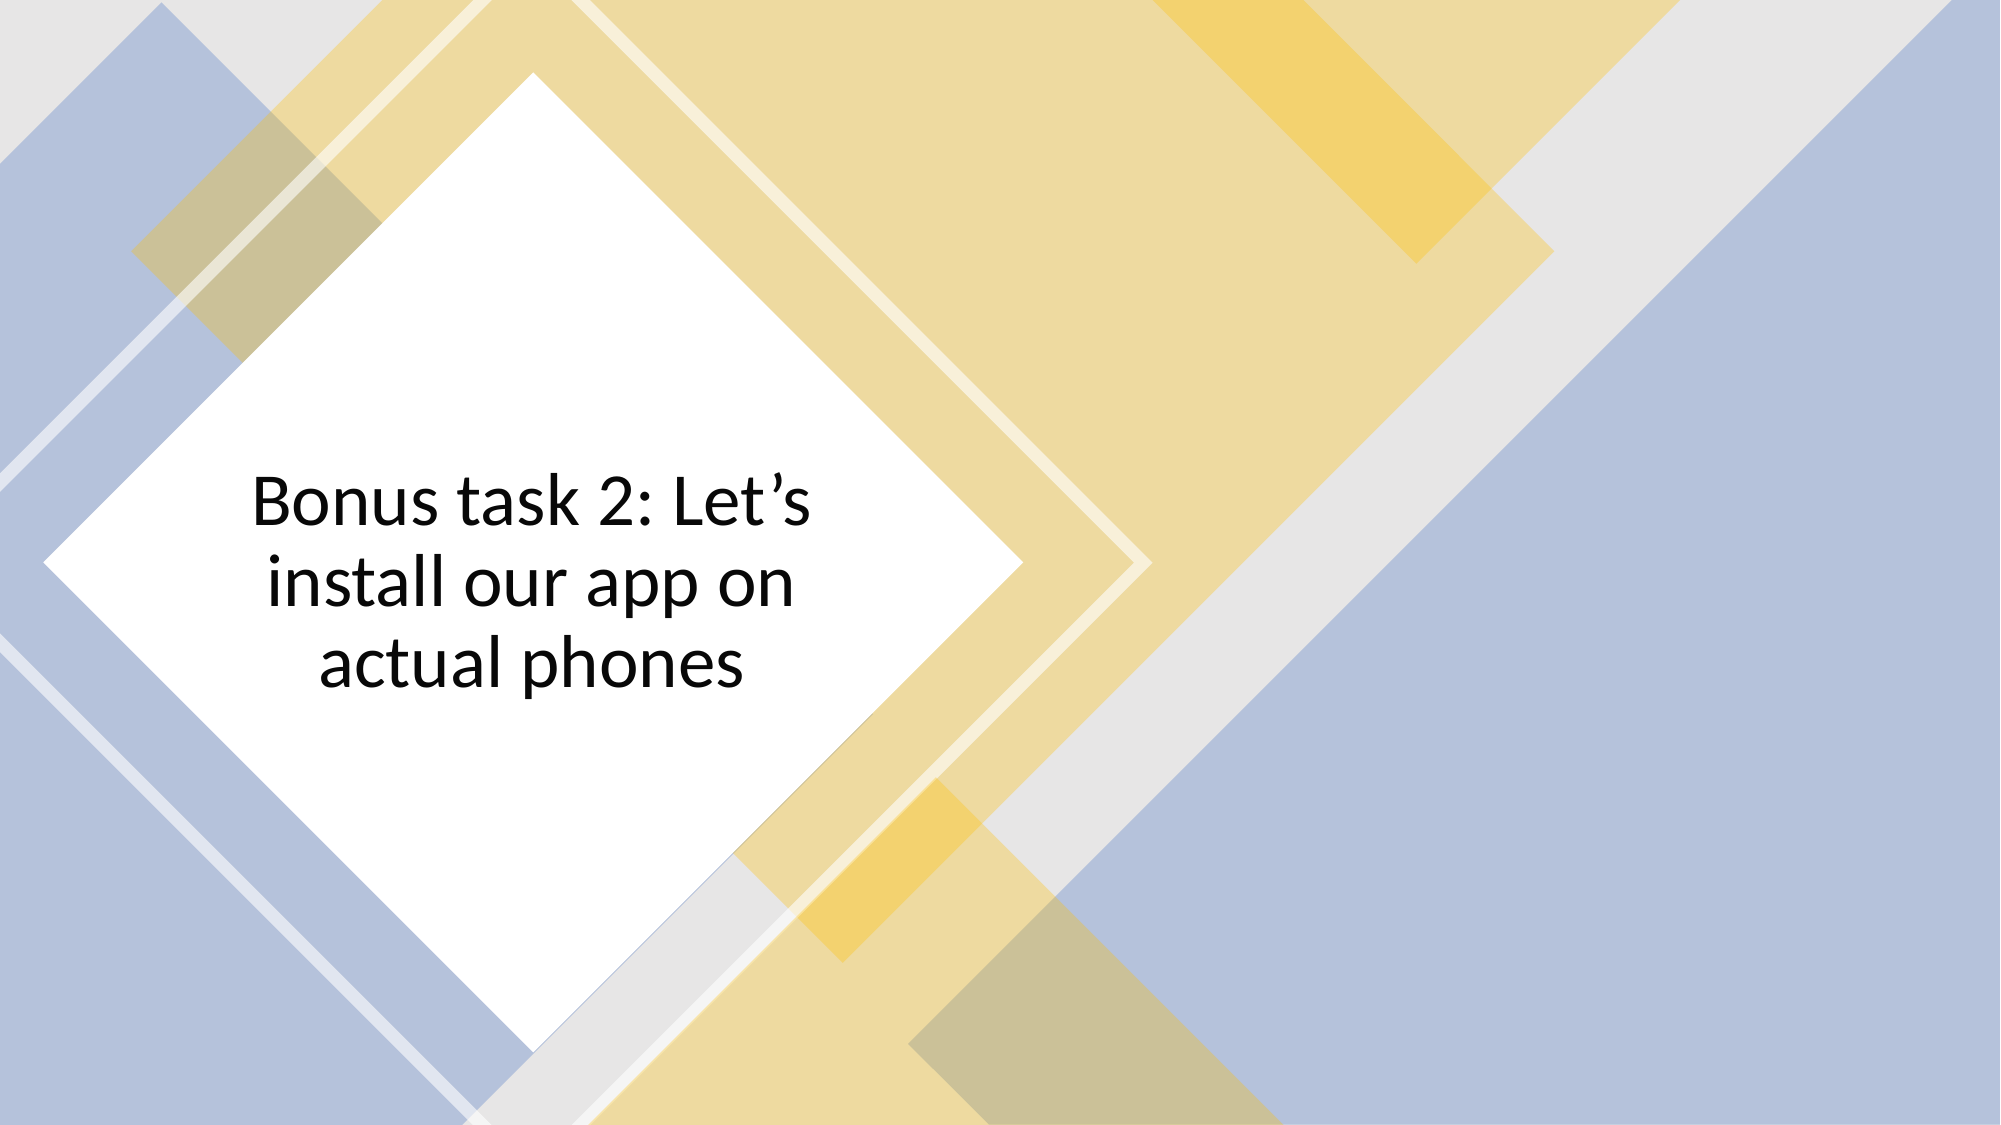

# Bonus task 2: Let’s install our app on actual phones